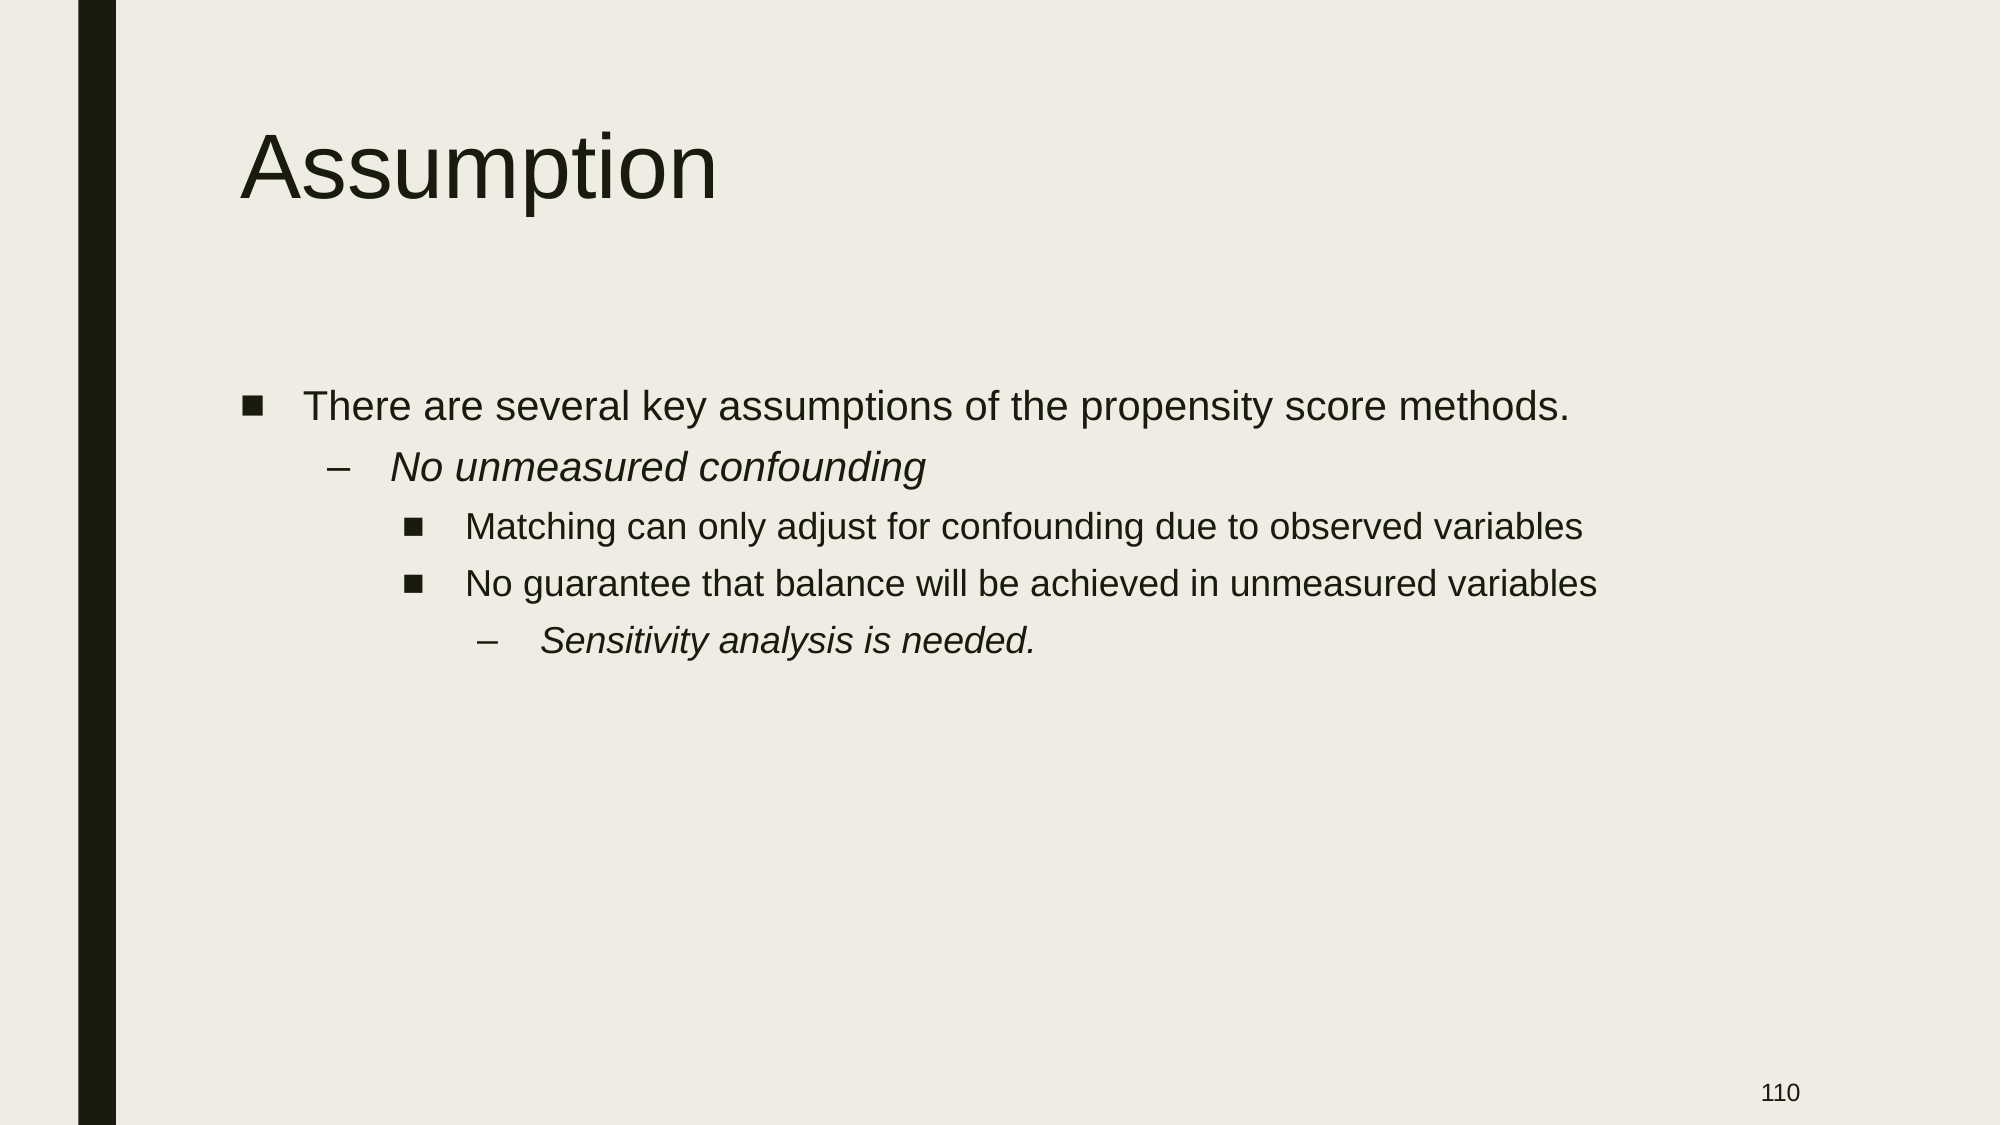

# Assumption
There are several key assumptions of the propensity score methods.
No unmeasured confounding
Matching can only adjust for confounding due to observed variables
No guarantee that balance will be achieved in unmeasured variables
Sensitivity analysis is needed.

110